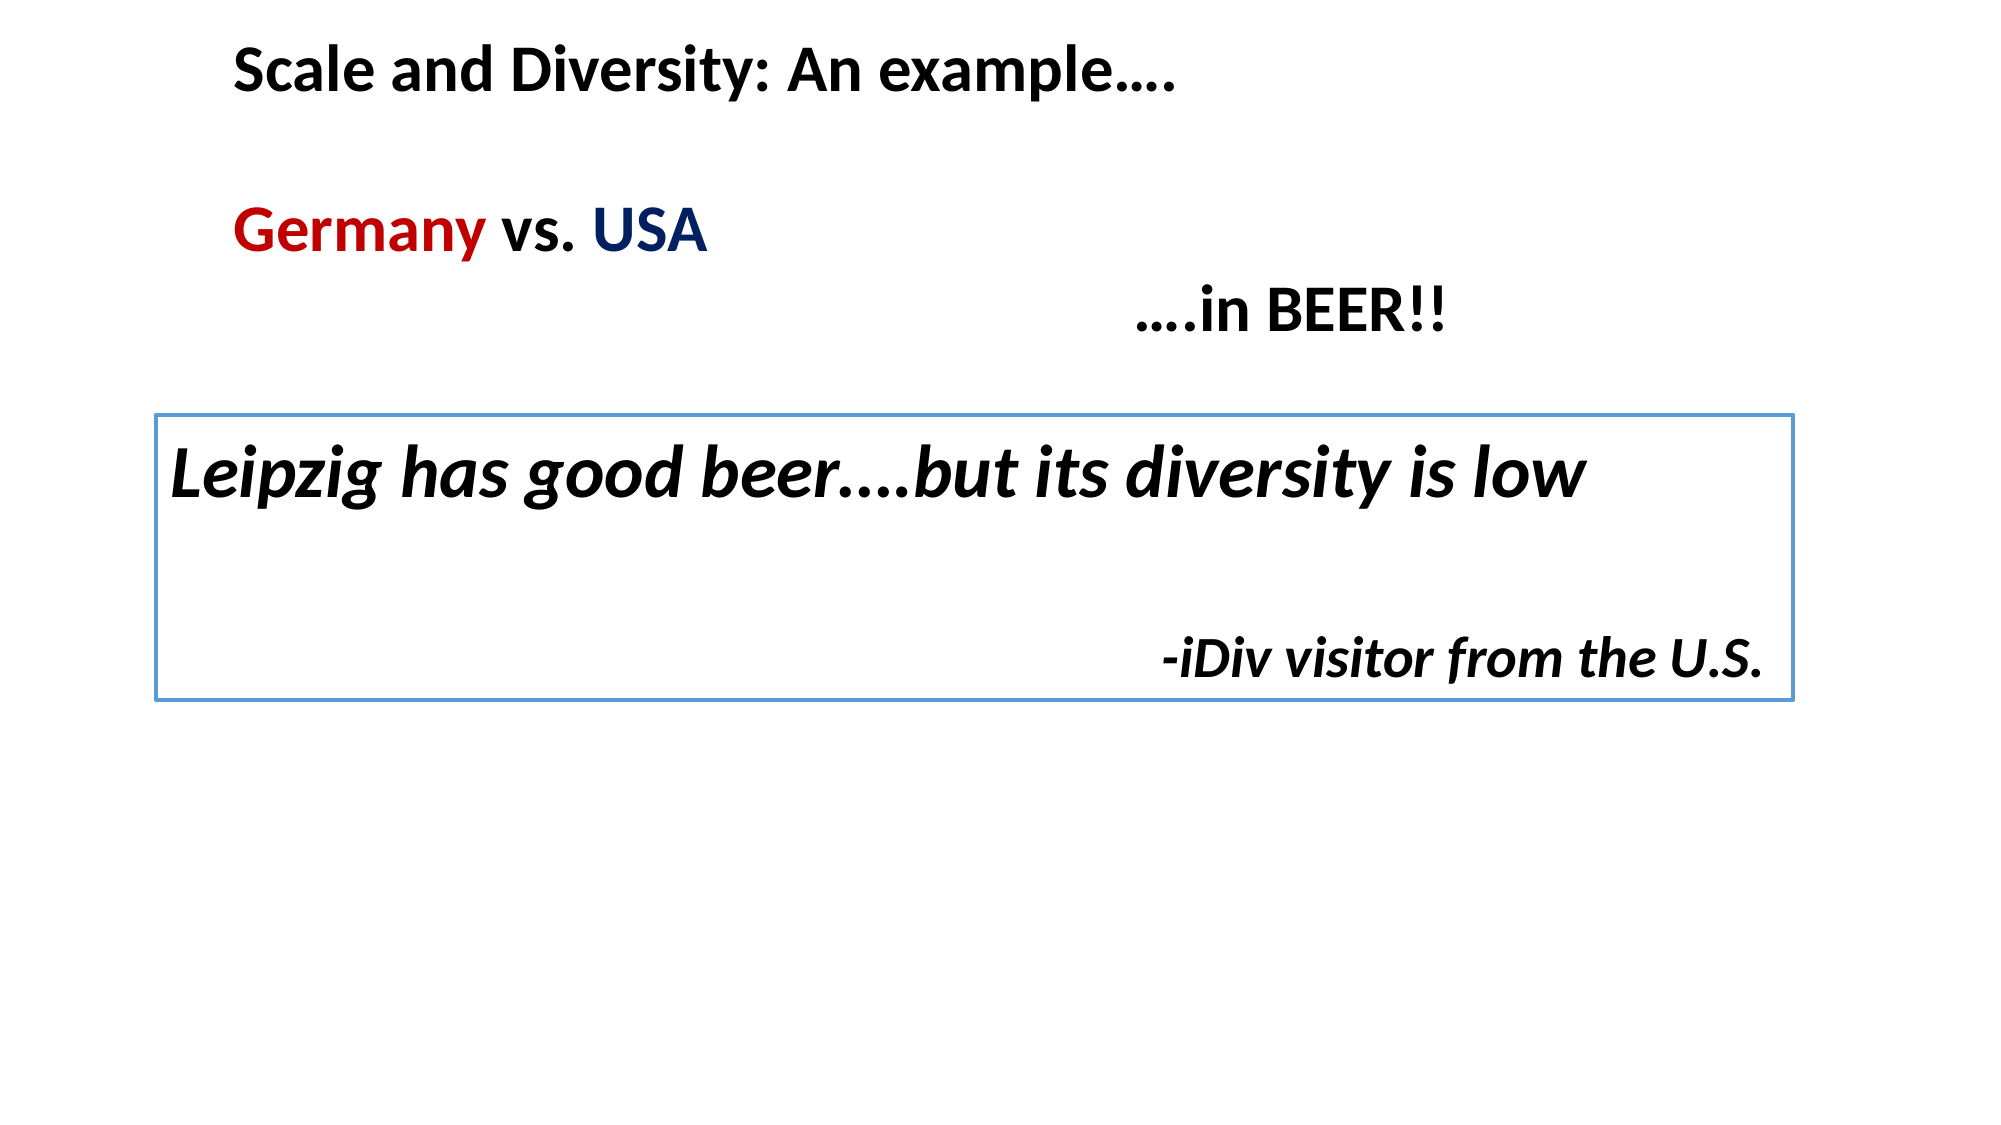

Scale and Diversity: An example….

Germany vs. USA
						….in BEER!!

Leipzig has good beer….but its diversity is low

	-iDiv visitor from the U.S.